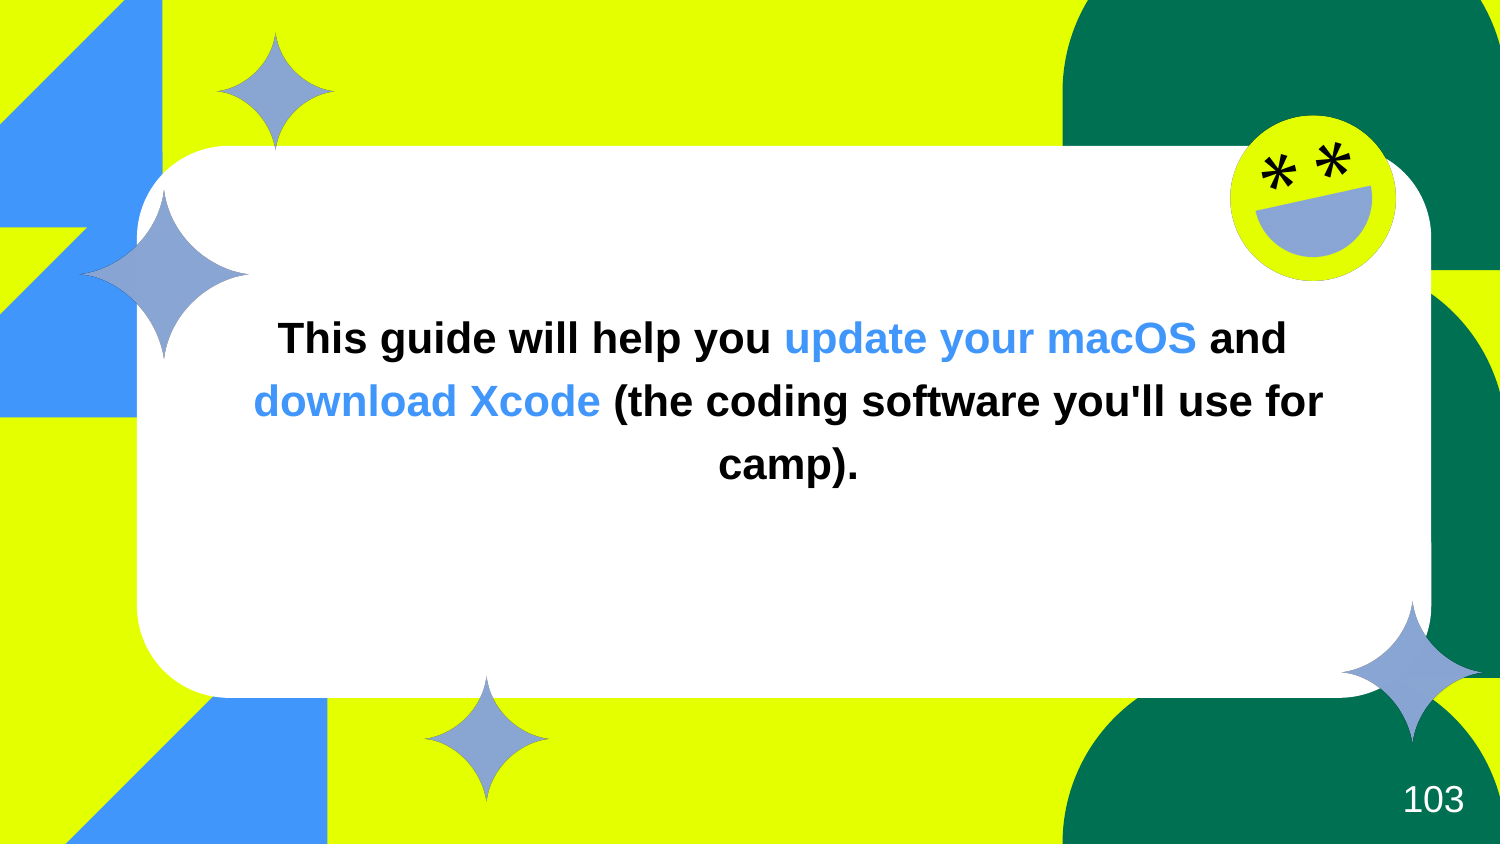

This guide will help you update your macOS and
download Xcode (the coding software you'll use for camp).